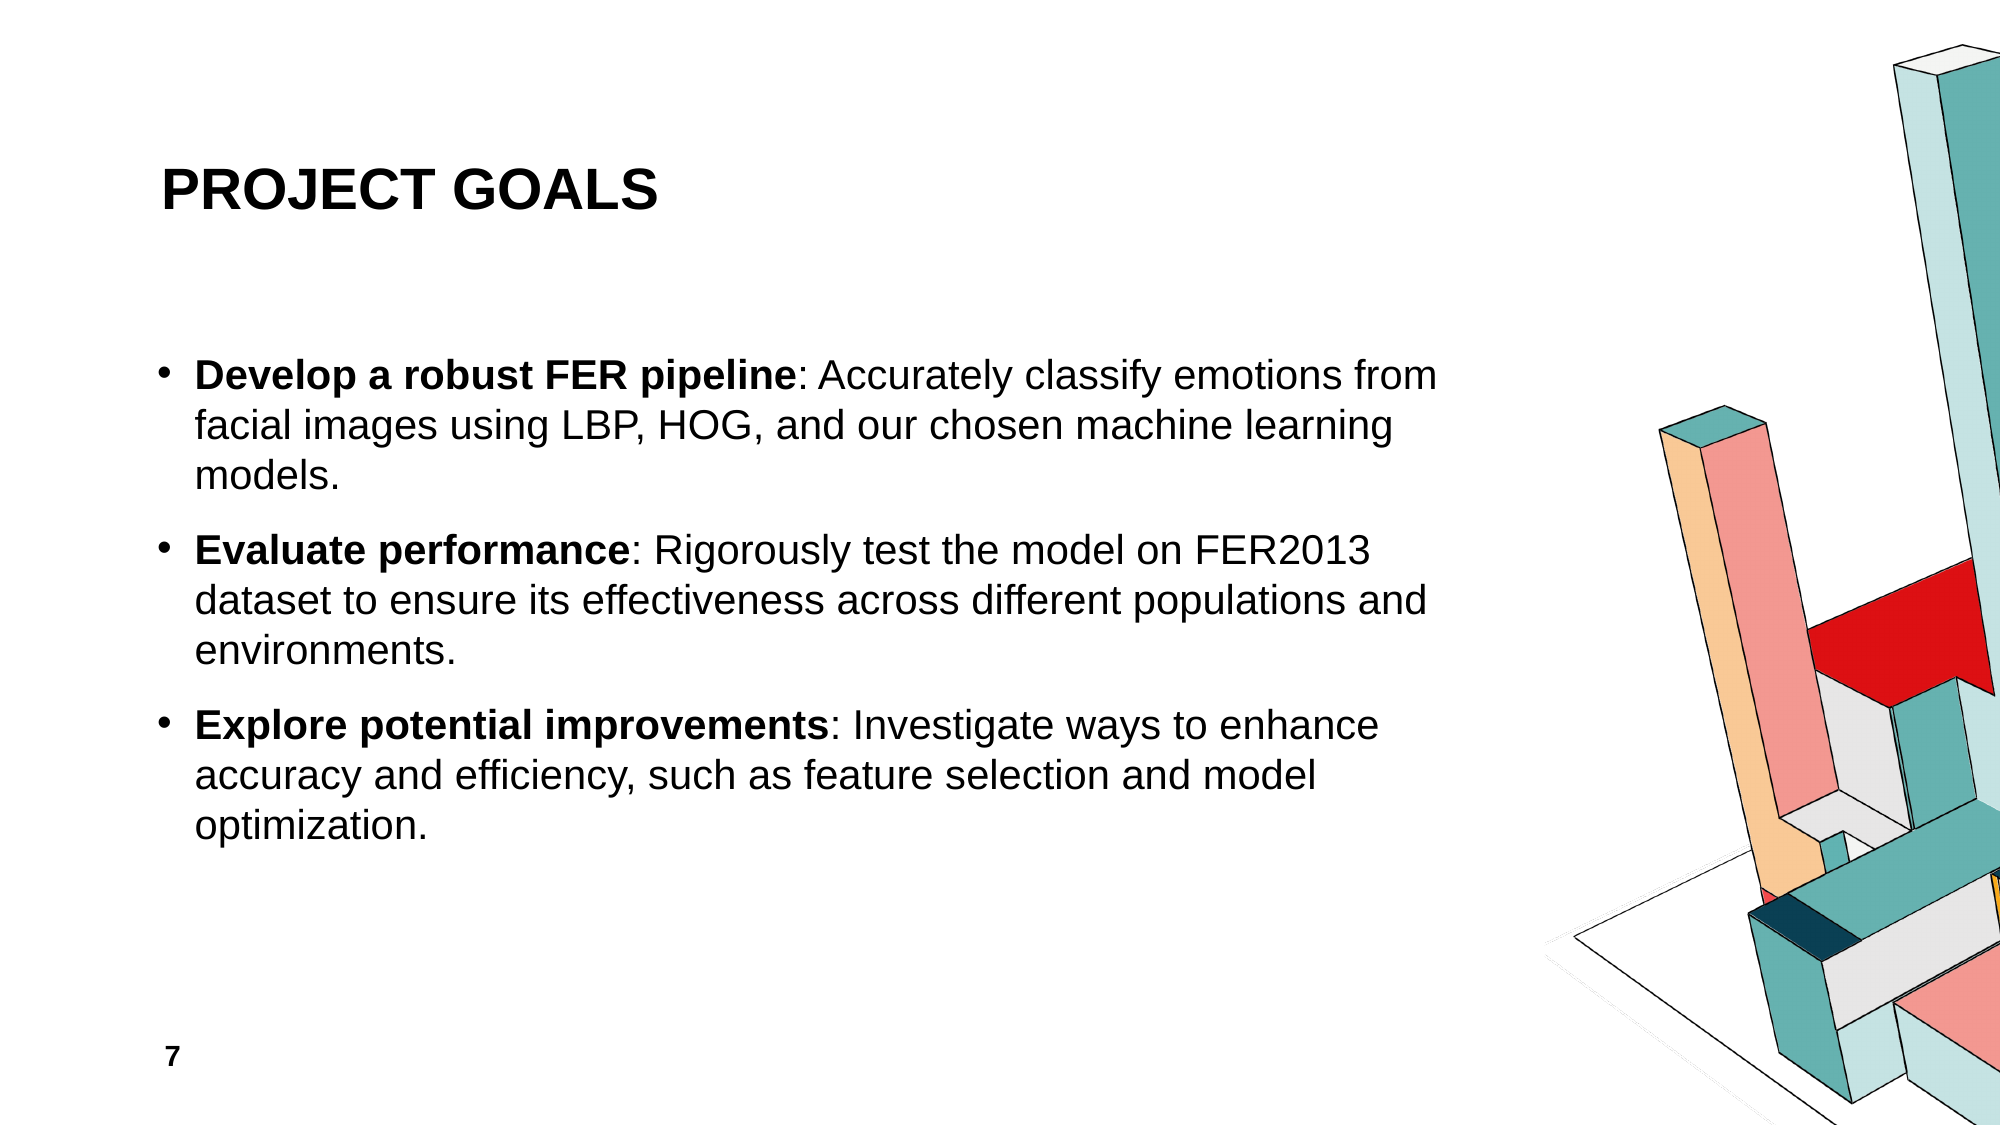

# Project Goals
Develop a robust FER pipeline: Accurately classify emotions from facial images using LBP, HOG, and our chosen machine learning models.
Evaluate performance: Rigorously test the model on FER2013 dataset to ensure its effectiveness across different populations and environments.
Explore potential improvements: Investigate ways to enhance accuracy and efficiency, such as feature selection and model optimization.
7